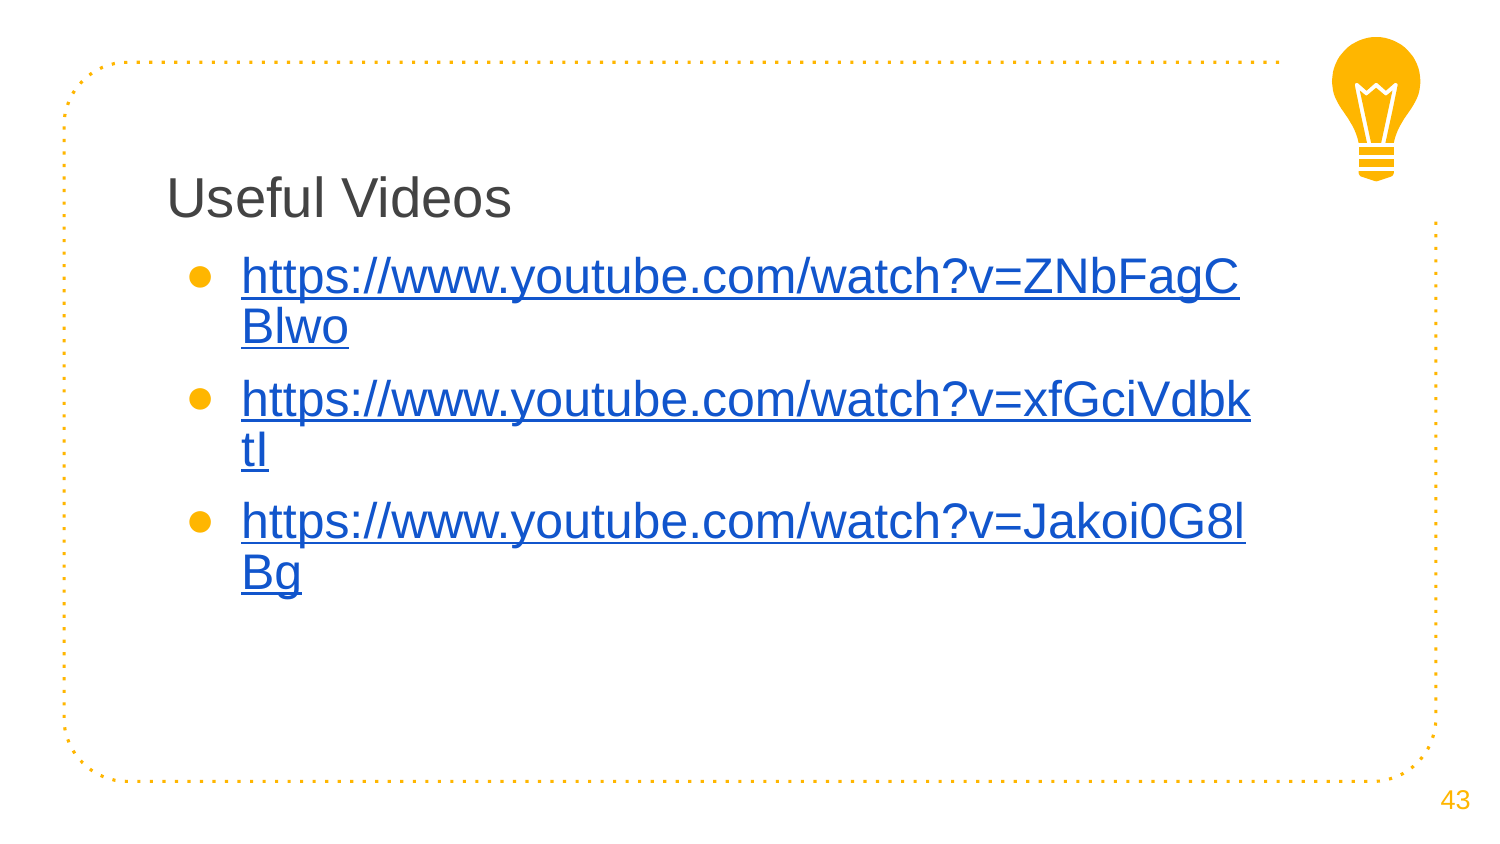

# Useful Videos
https://www.youtube.com/watch?v=ZNbFagCBlwo
https://www.youtube.com/watch?v=xfGciVdbktI
https://www.youtube.com/watch?v=Jakoi0G8lBg
43